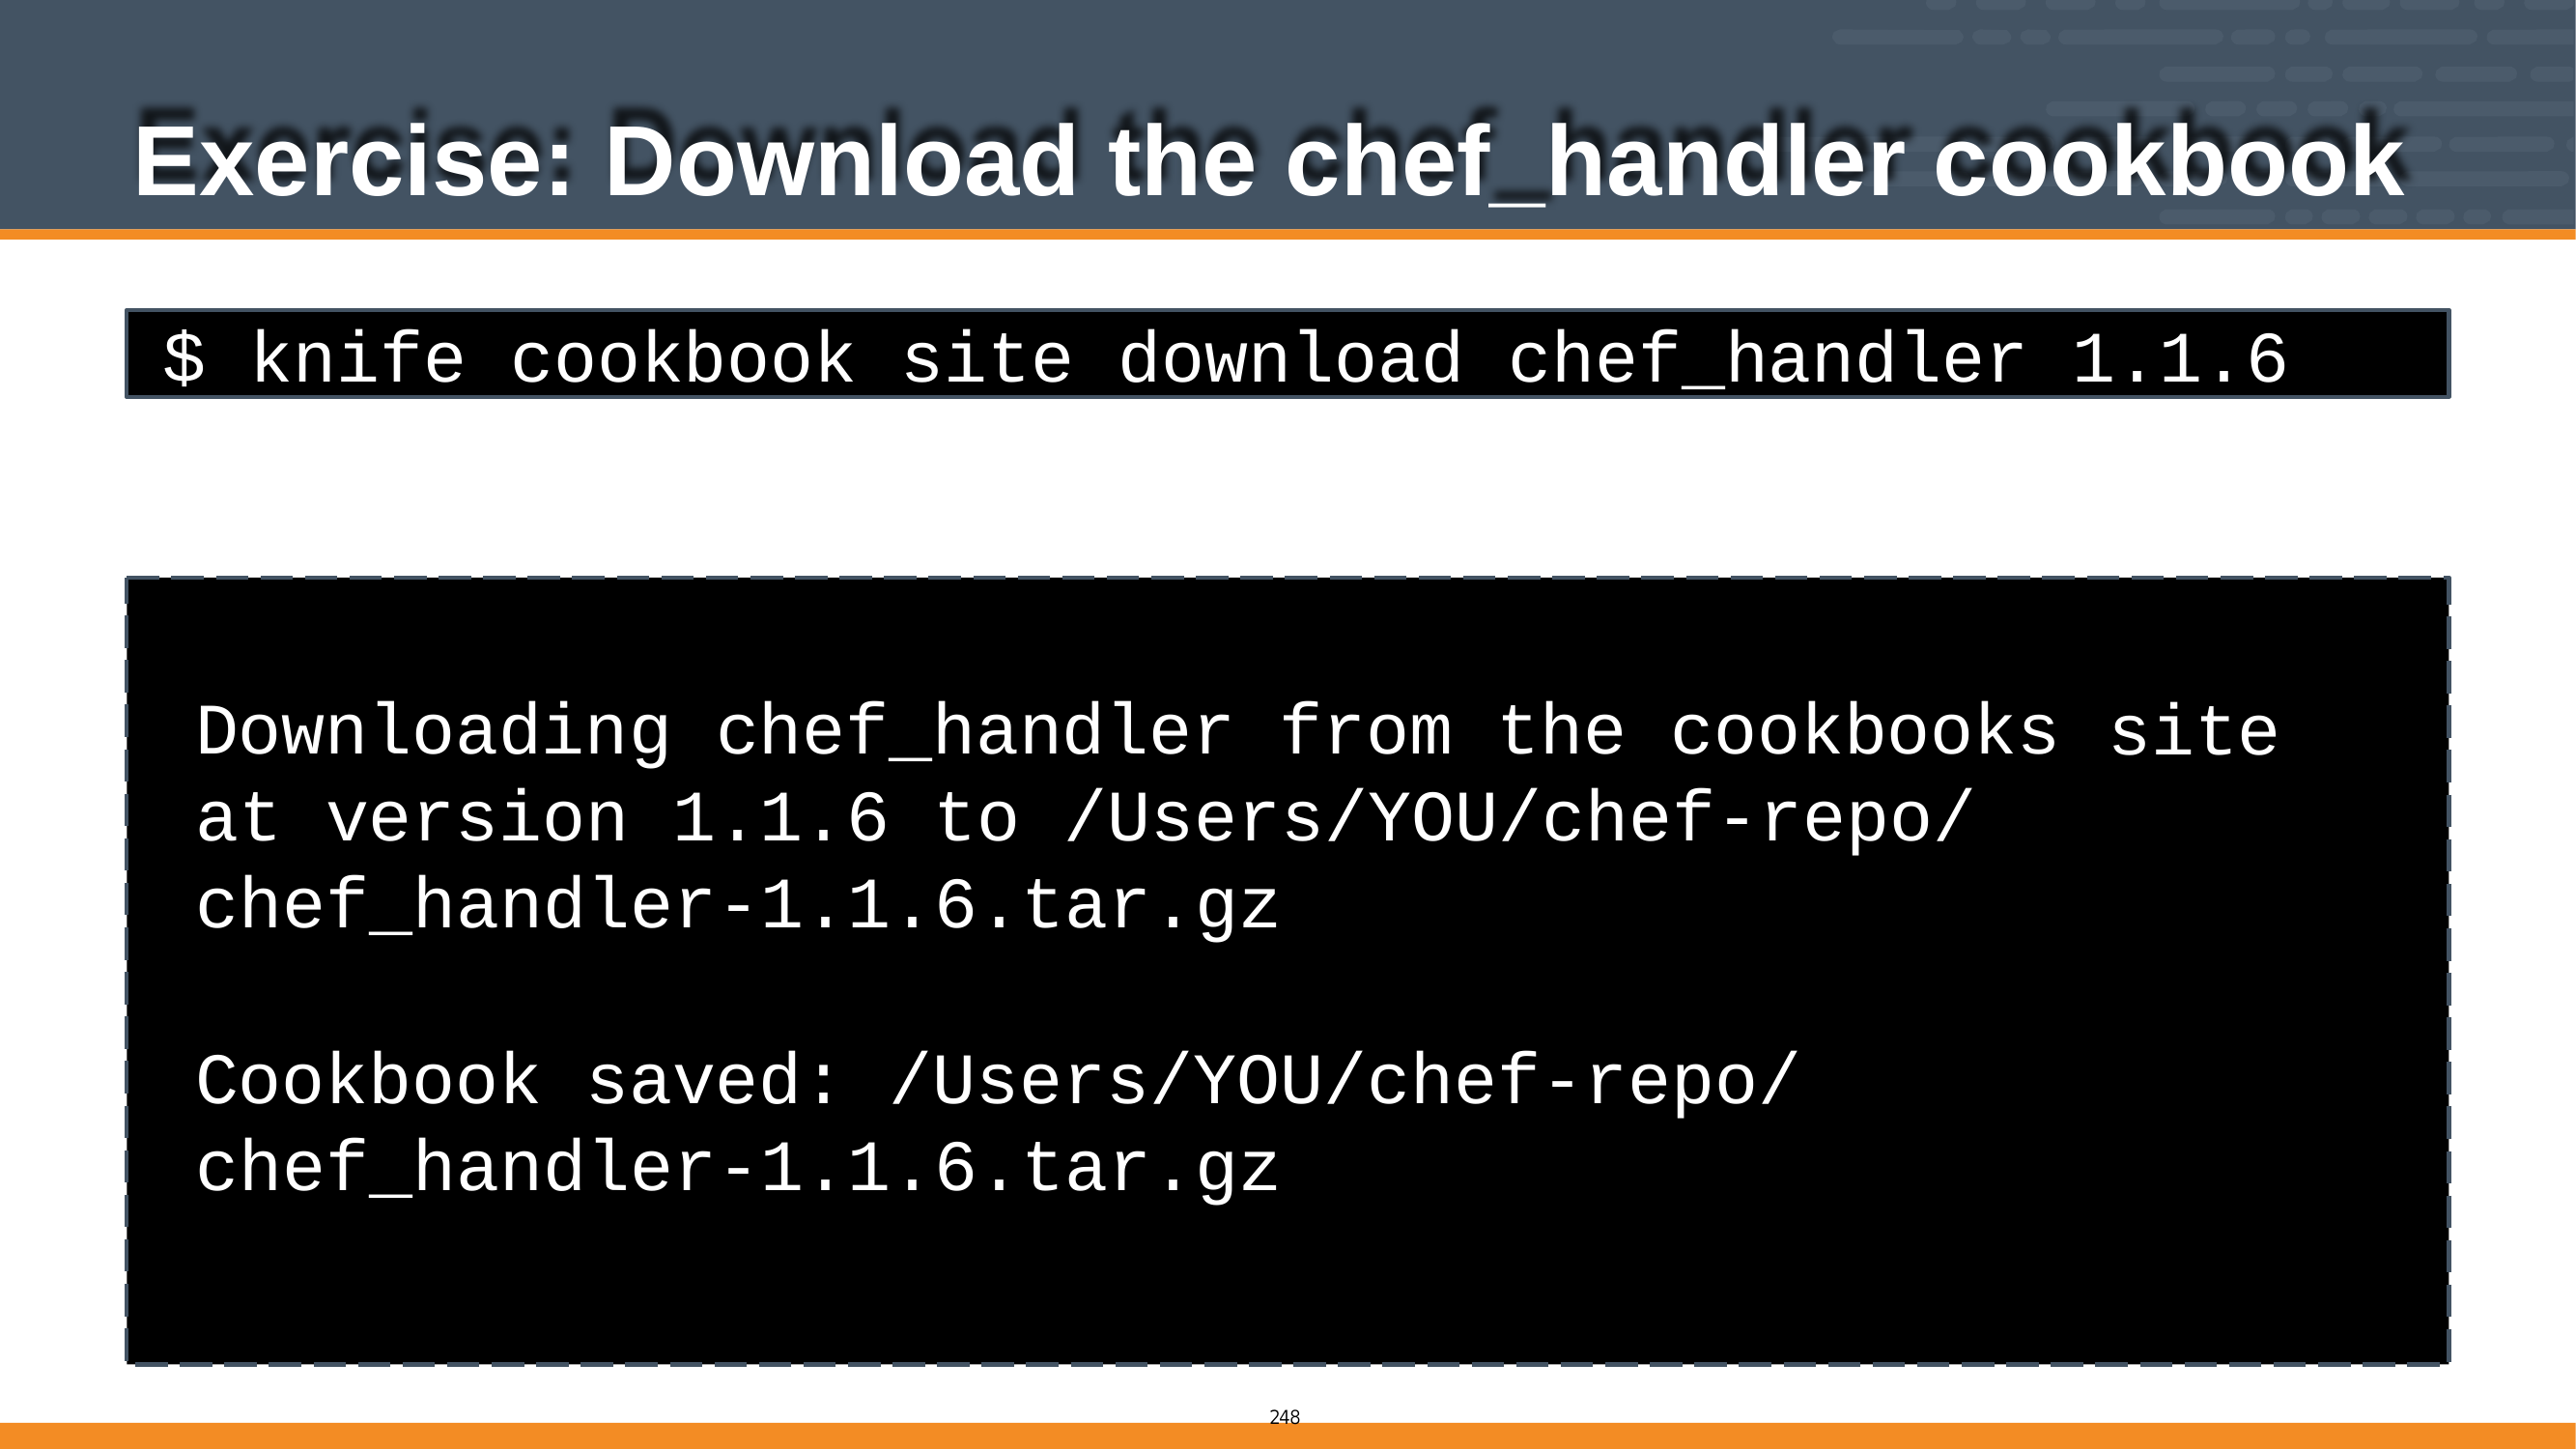

# Exercise: Download the chef_handler cookbook

$ knife cookbook site download chef_handler 1.1.6

Downloading chef_handler from the cookbooks at version 1.1.6 to /Users/YOU/chef-repo/ chef_handler-1.1.6.tar.gz

Cookbook saved: /Users/YOU/chef-repo/ chef_handler-1.1.6.tar.gz
site
248